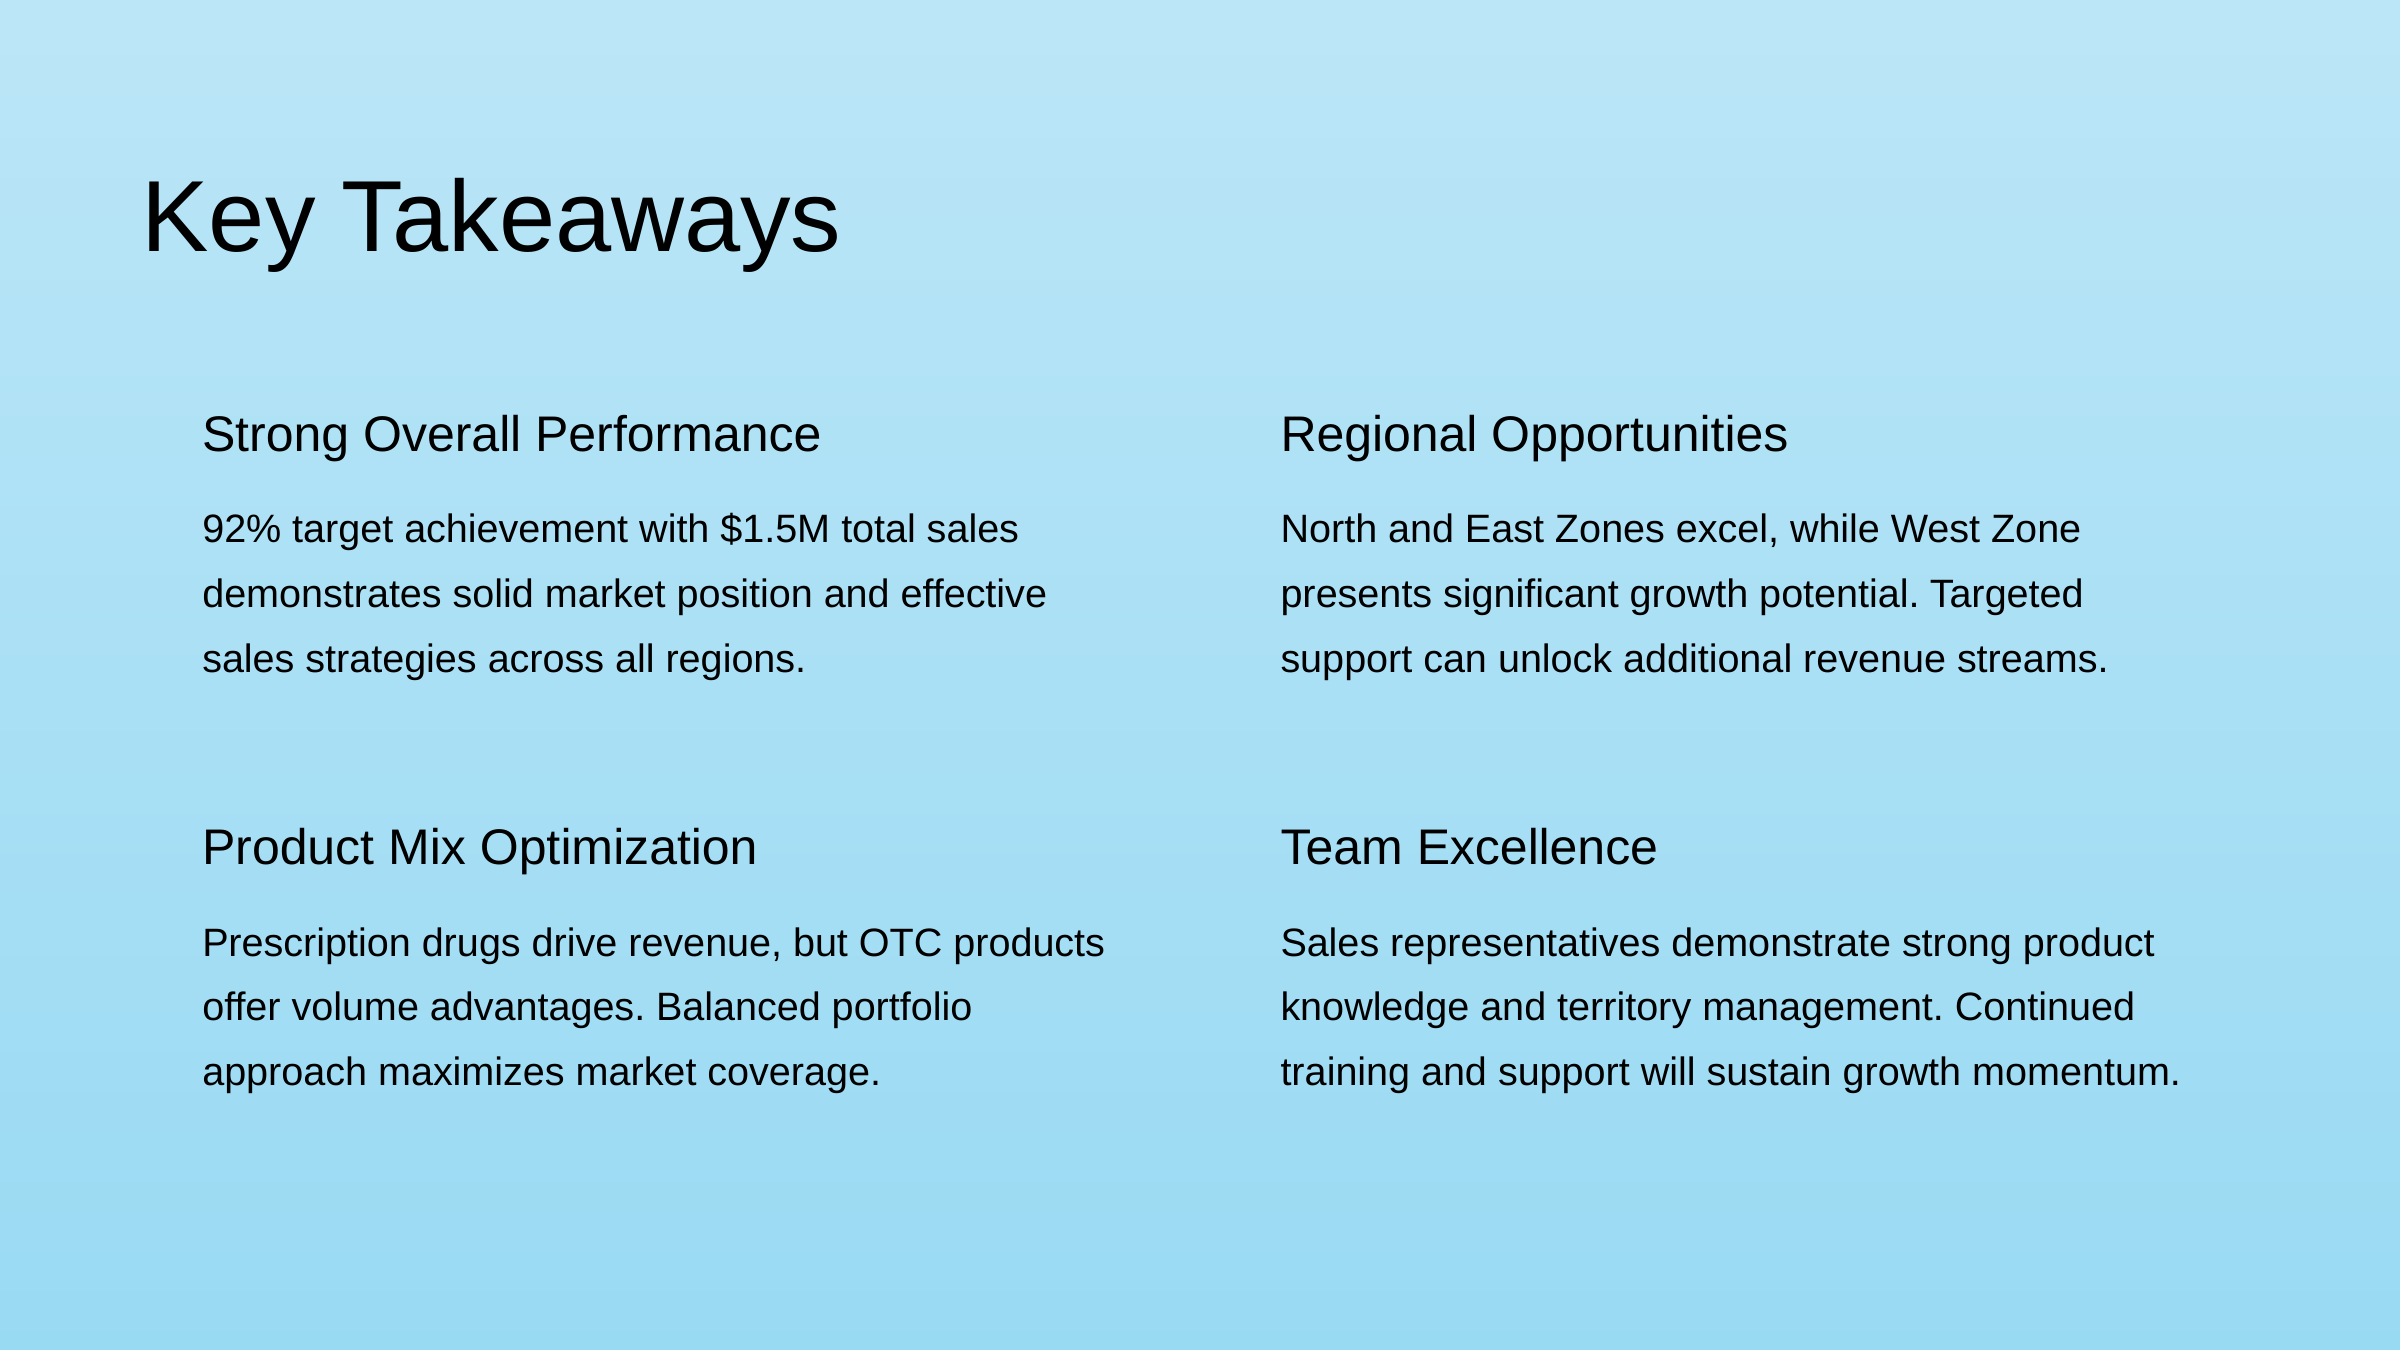

Key Takeaways
Strong Overall Performance
Regional Opportunities
92% target achievement with $1.5M total sales demonstrates solid market position and effective sales strategies across all regions.
North and East Zones excel, while West Zone presents significant growth potential. Targeted support can unlock additional revenue streams.
Product Mix Optimization
Team Excellence
Prescription drugs drive revenue, but OTC products offer volume advantages. Balanced portfolio approach maximizes market coverage.
Sales representatives demonstrate strong product knowledge and territory management. Continued training and support will sustain growth momentum.